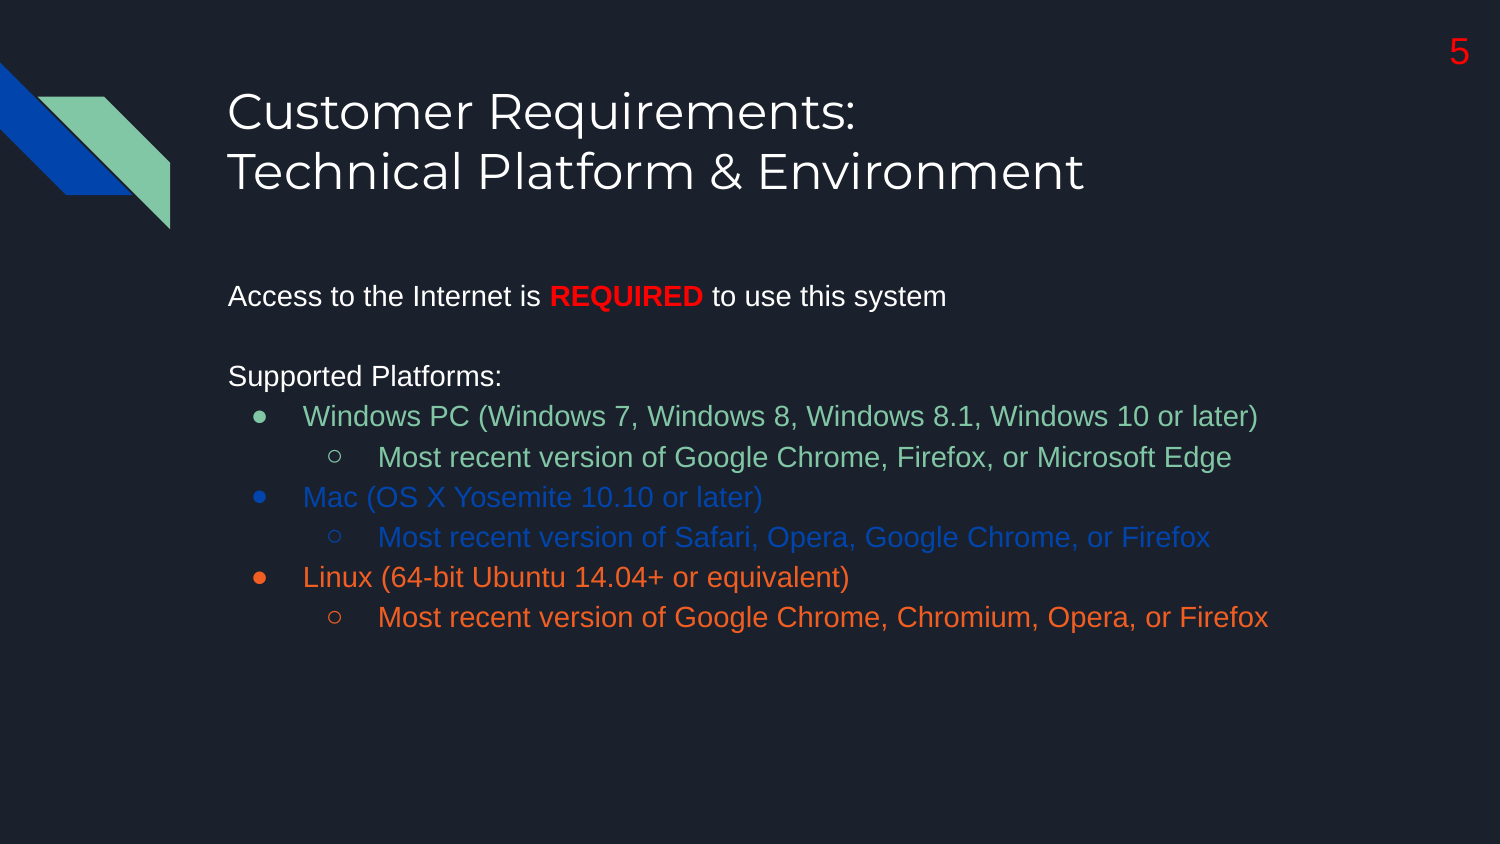

5
# Customer Requirements:
Technical Platform & Environment
Access to the Internet is REQUIRED to use this system

Supported Platforms:
Windows PC (Windows 7, Windows 8, Windows 8.1, Windows 10 or later)
Most recent version of Google Chrome, Firefox, or Microsoft Edge
Mac (OS X Yosemite 10.10 or later)
Most recent version of Safari, Opera, Google Chrome, or Firefox
Linux (64-bit Ubuntu 14.04+ or equivalent)
Most recent version of Google Chrome, Chromium, Opera, or Firefox